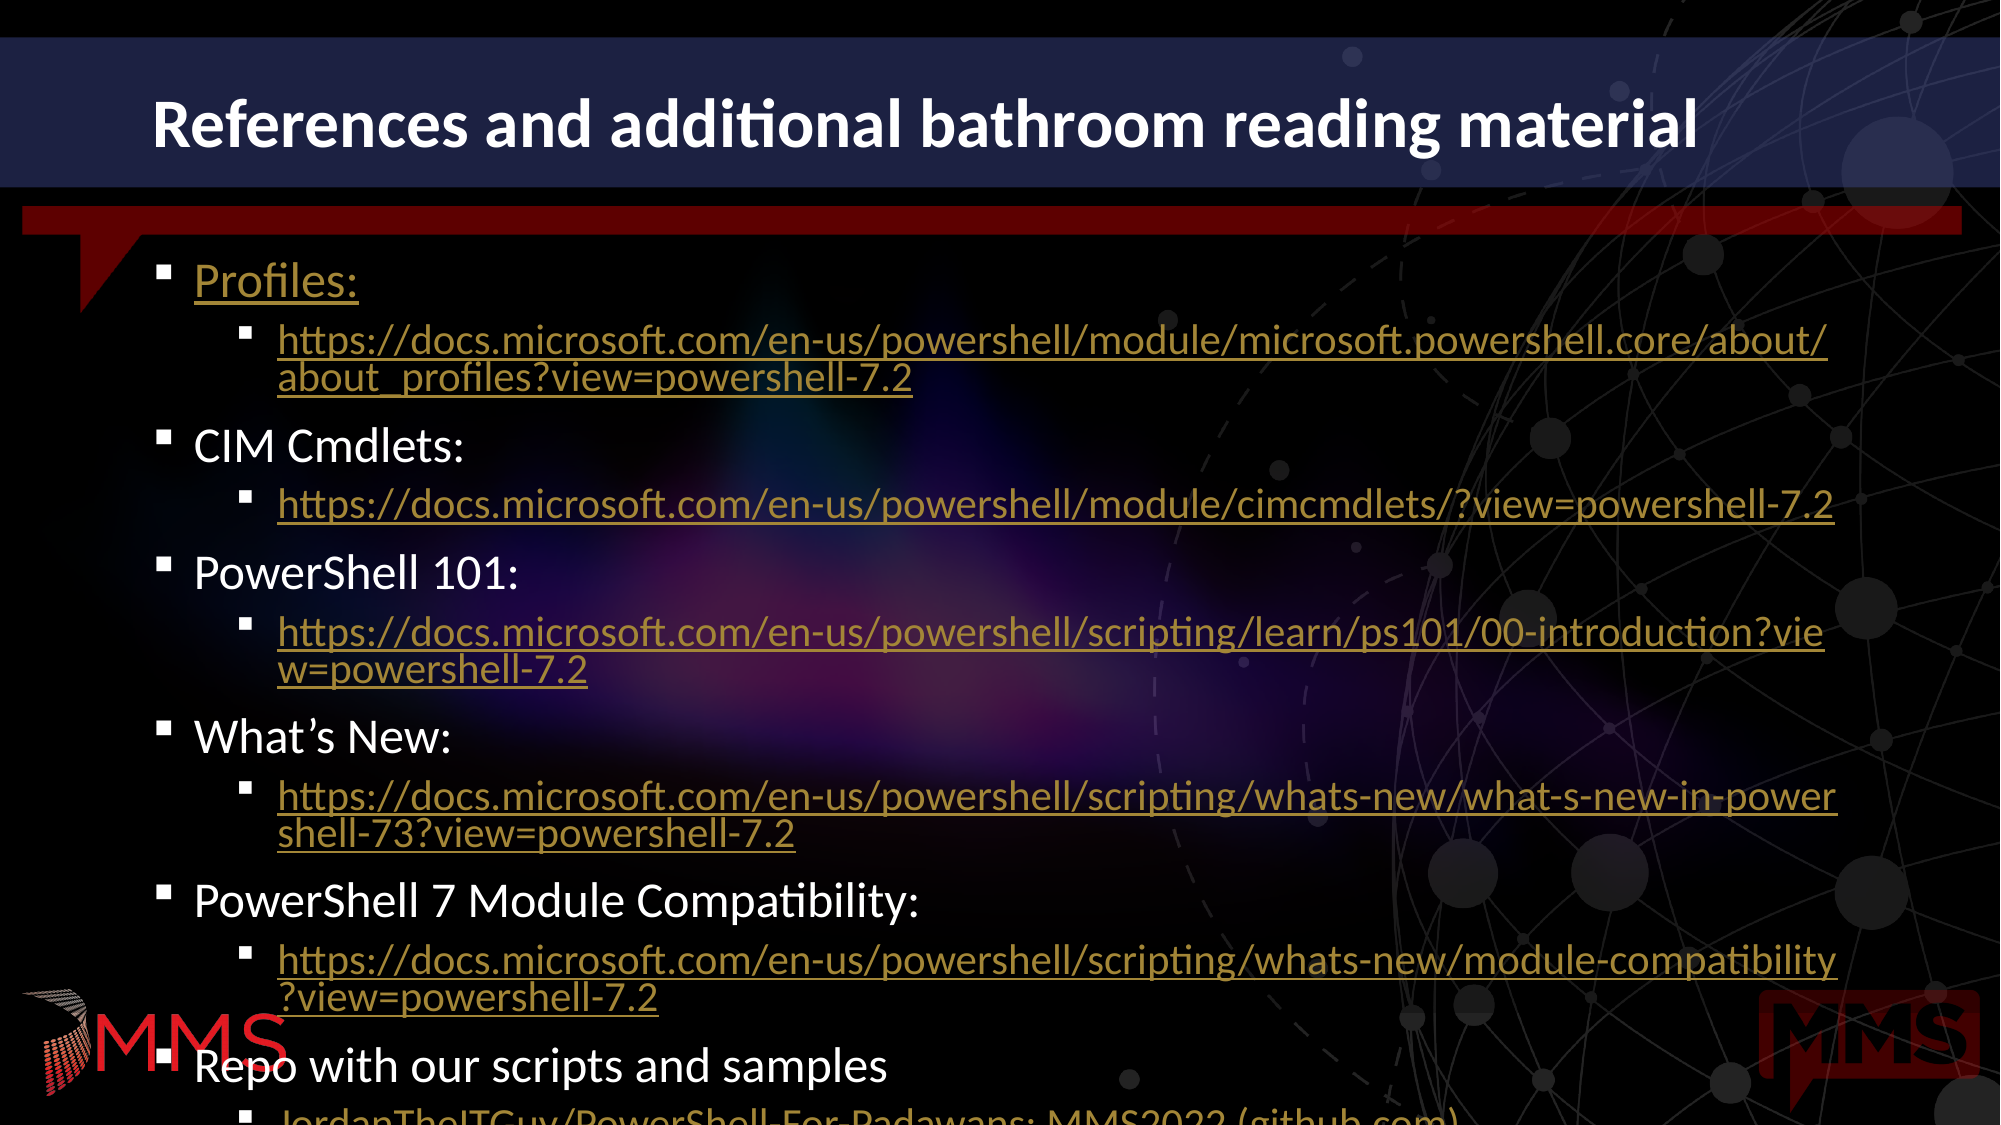

# References and additional bathroom reading material
Profiles:
https://docs.microsoft.com/en-us/powershell/module/microsoft.powershell.core/about/about_profiles?view=powershell-7.2
CIM Cmdlets:
https://docs.microsoft.com/en-us/powershell/module/cimcmdlets/?view=powershell-7.2
PowerShell 101:
https://docs.microsoft.com/en-us/powershell/scripting/learn/ps101/00-introduction?view=powershell-7.2
What’s New:
https://docs.microsoft.com/en-us/powershell/scripting/whats-new/what-s-new-in-powershell-73?view=powershell-7.2
PowerShell 7 Module Compatibility:
https://docs.microsoft.com/en-us/powershell/scripting/whats-new/module-compatibility?view=powershell-7.2
Repo with our scripts and samples
JordanTheITGuy/PowerShell-For-Padawans: MMS2022 (github.com)